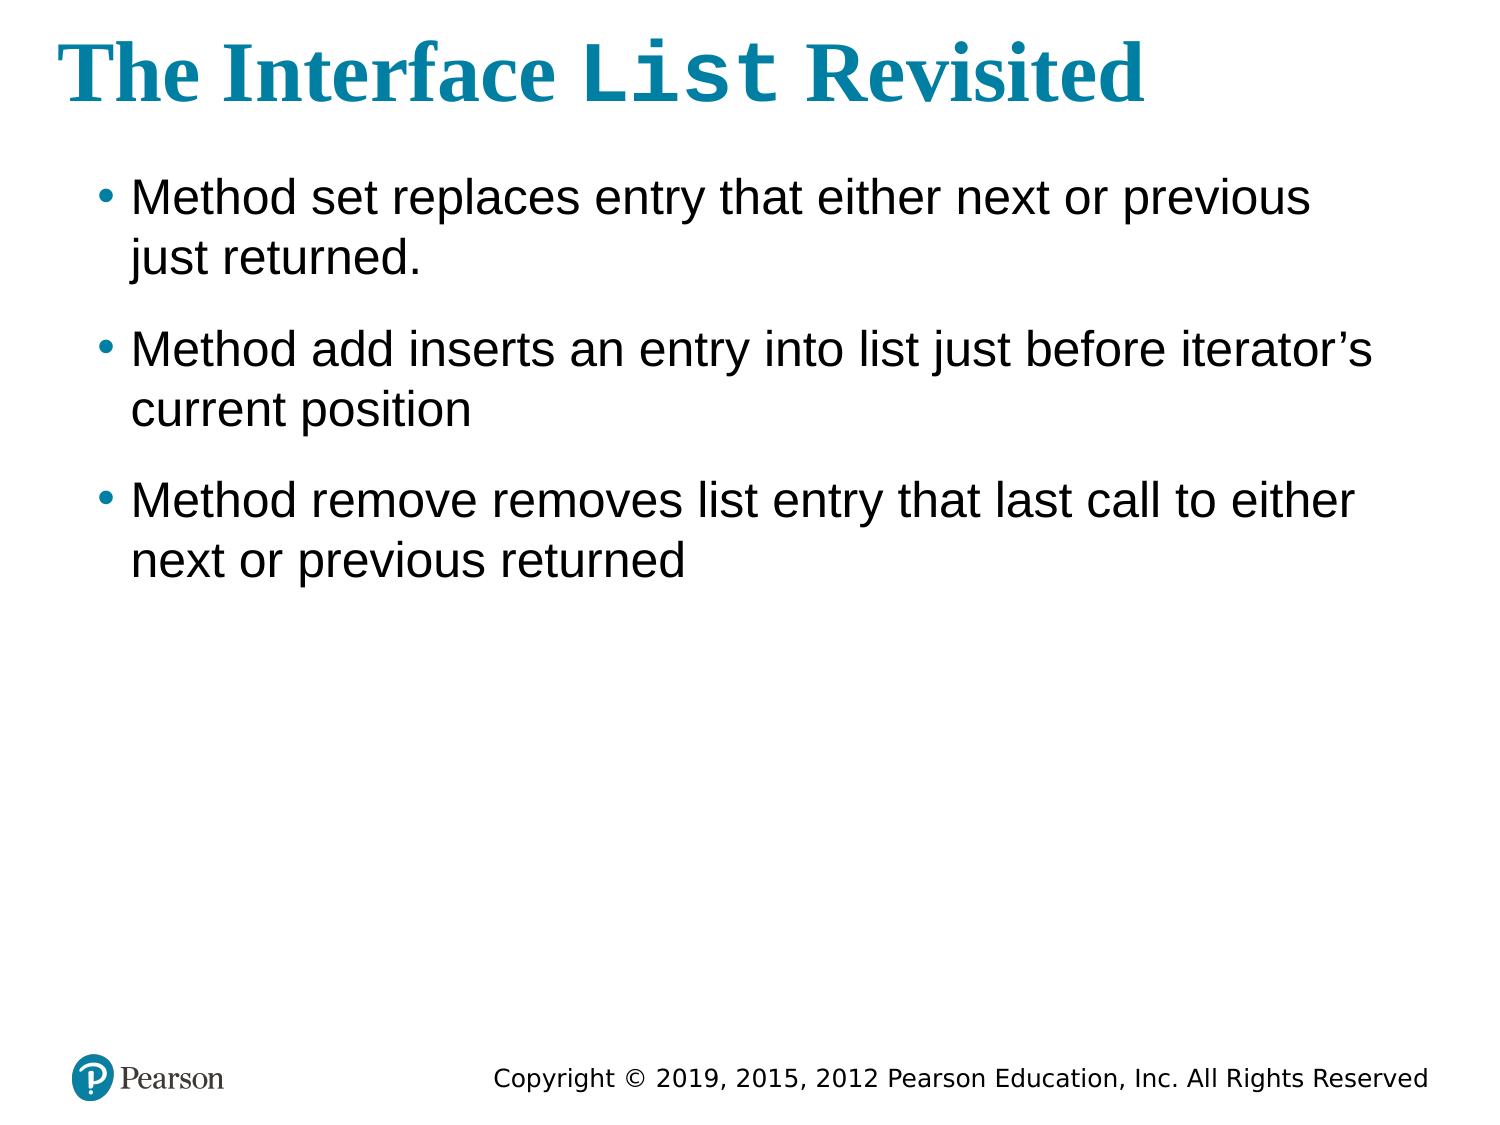

# The Interface List Revisited
Method set replaces entry that either next or previous just returned.
Method add inserts an entry into list just before iterator’s current position
Method remove removes list entry that last call to either next or previous returned